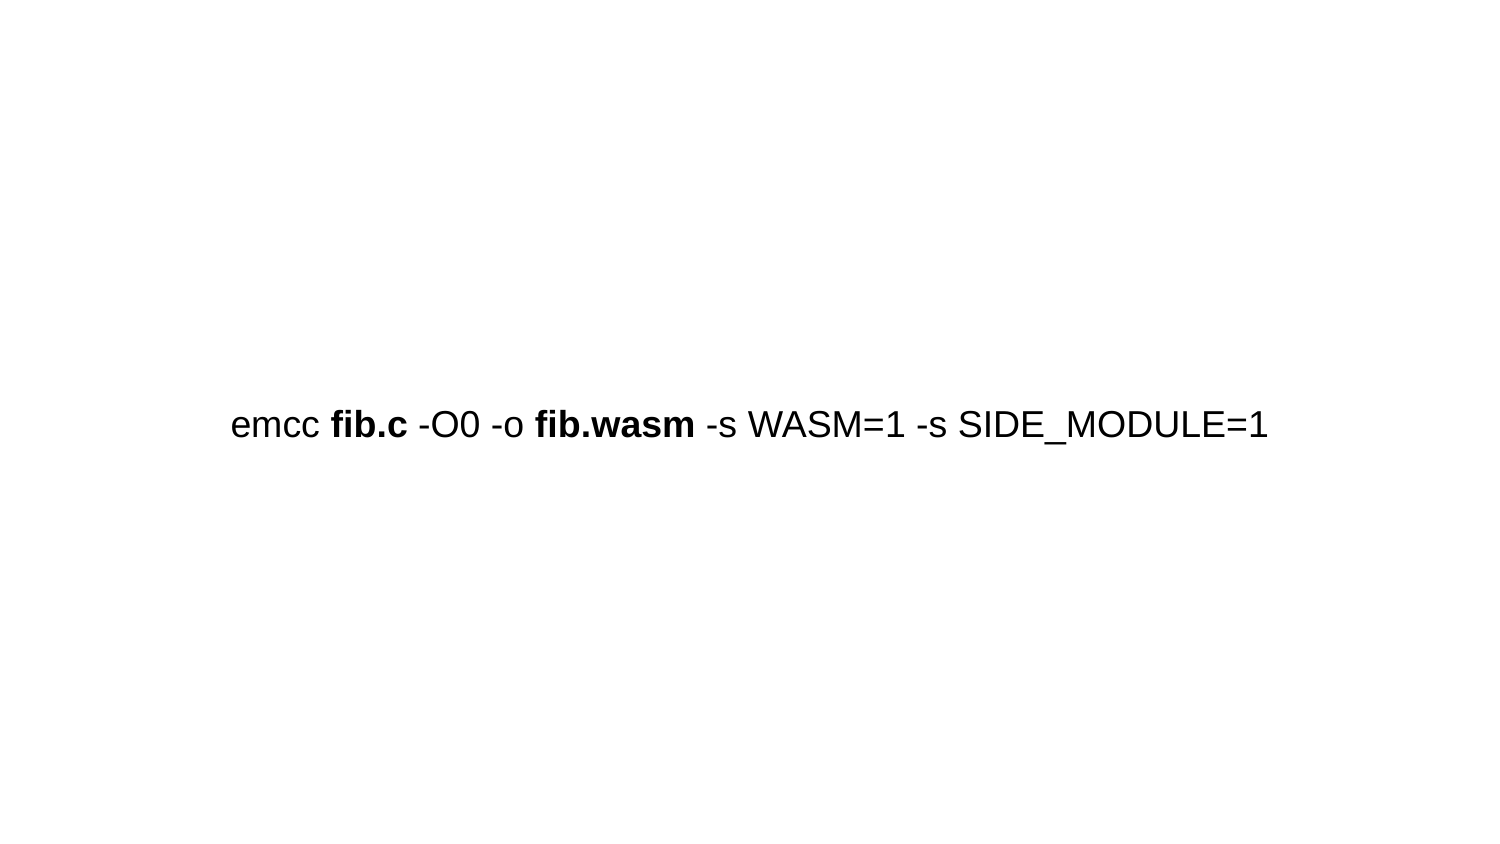

emcc fib.c -O0 -o fib.wasm -s WASM=1 -s SIDE_MODULE=1